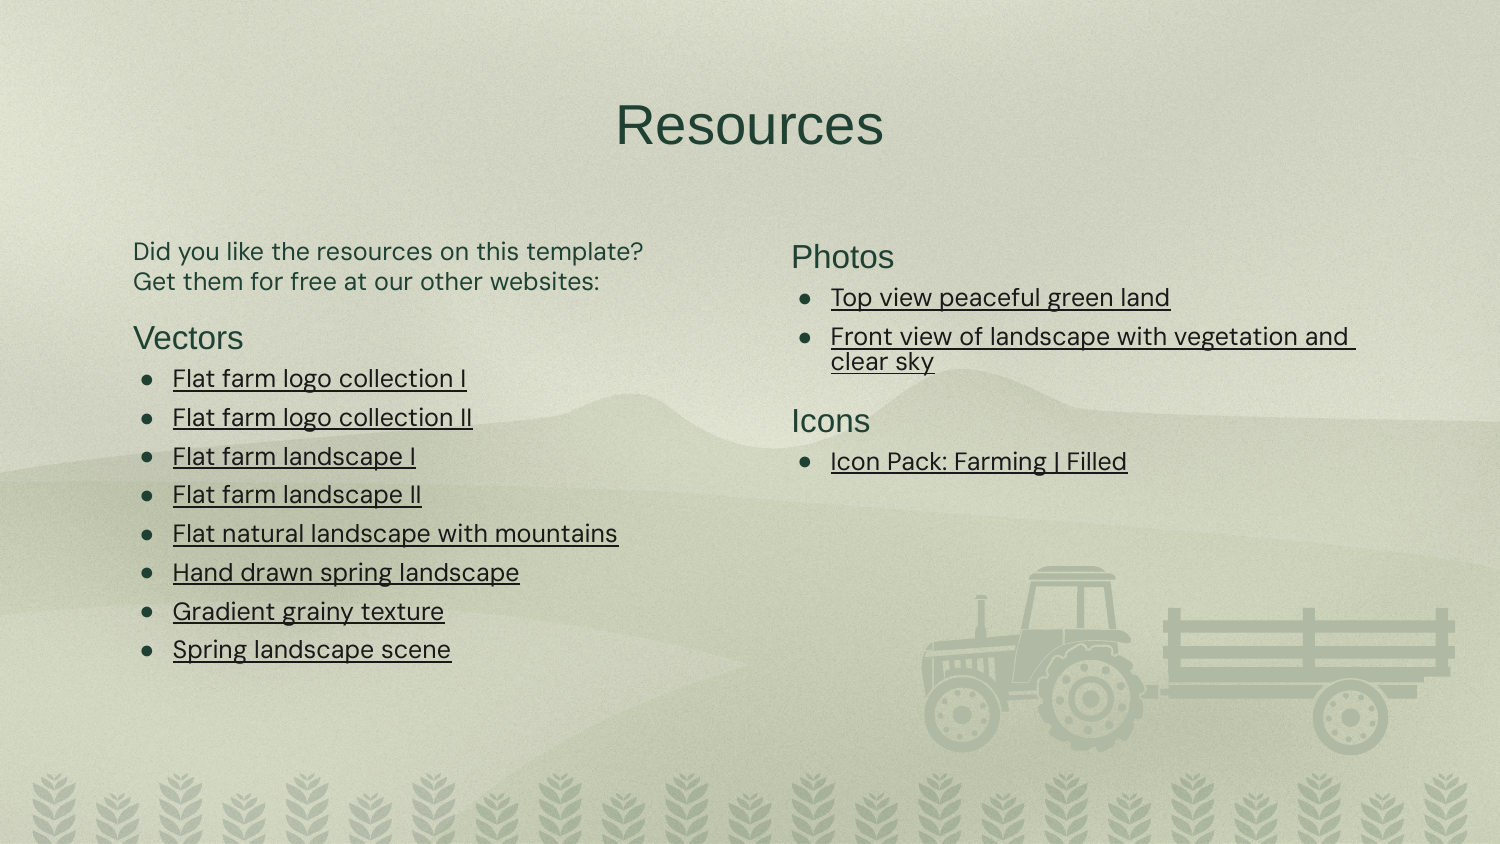

# Resources
Did you like the resources on this template?
Get them for free at our other websites:
Vectors
Flat farm logo collection I
Flat farm logo collection II
Flat farm landscape I
Flat farm landscape II
Flat natural landscape with mountains
Hand drawn spring landscape
Gradient grainy texture
Spring landscape scene
Photos
Top view peaceful green land
Front view of landscape with vegetation and clear sky
Icons
Icon Pack: Farming | Filled